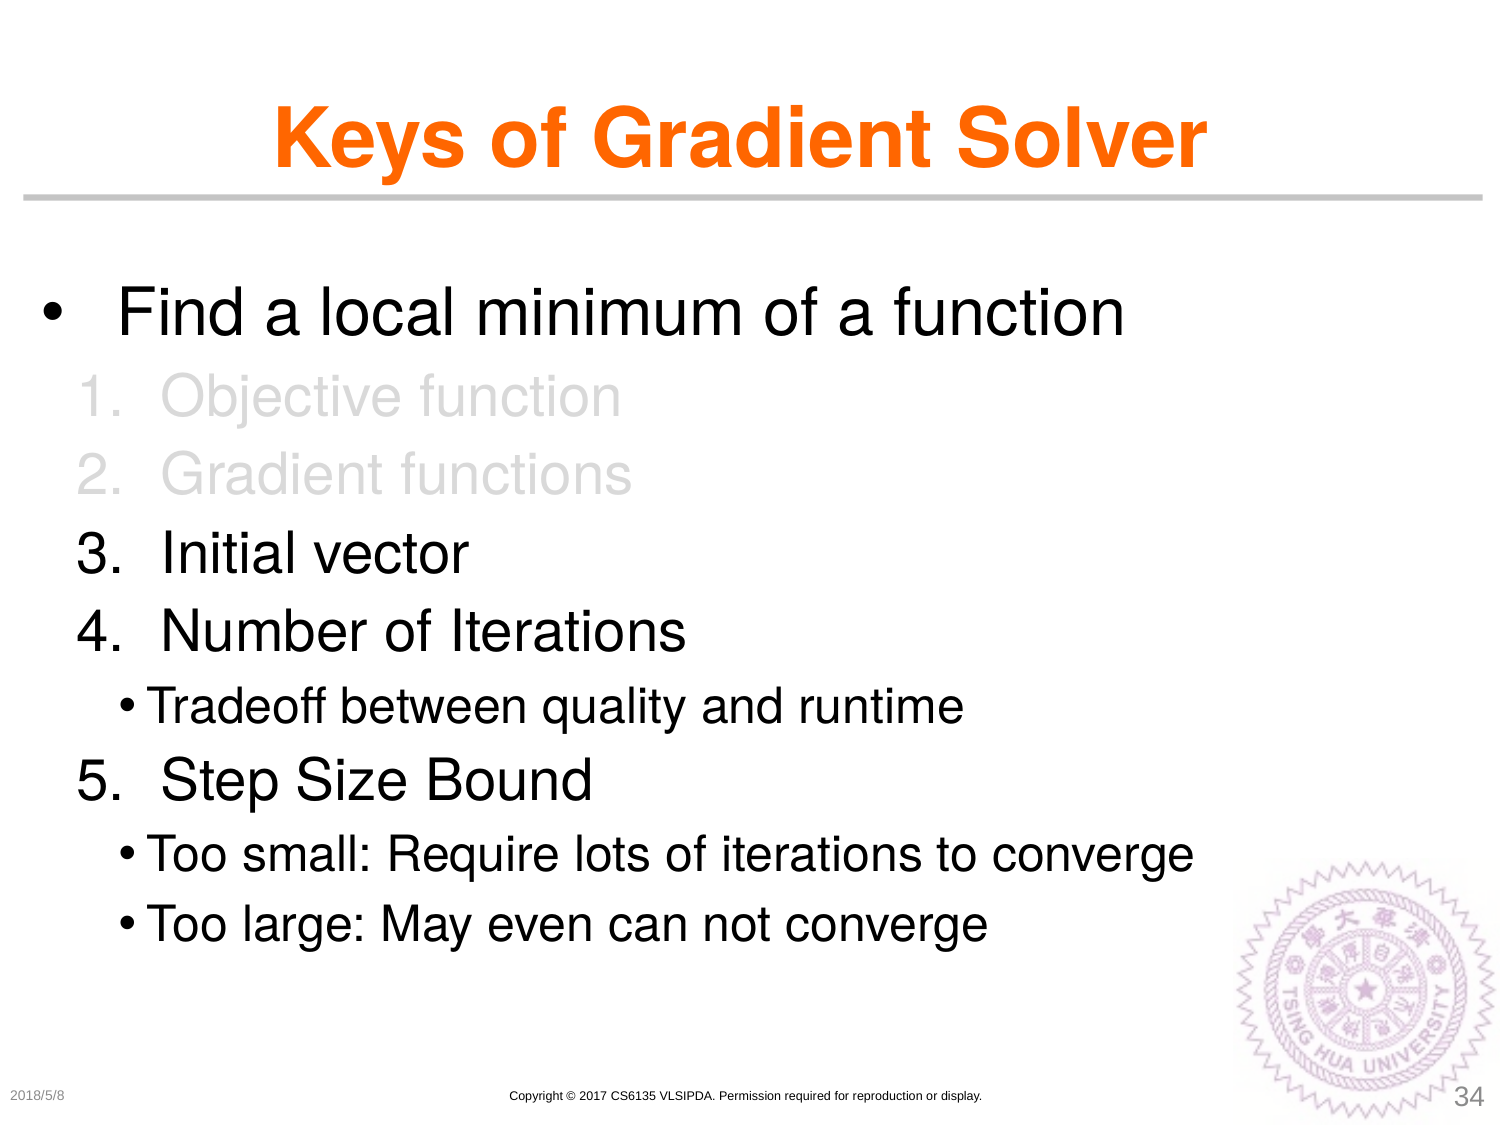

# Keys of Gradient Solver
Find a local minimum of a function
Objective function
Gradient functions
Initial vector
Number of Iterations
Tradeoff between quality and runtime
Step Size Bound
Too small: Require lots of iterations to converge
Too large: May even can not converge

Copyright © 2017 CS6135 VLSIPDA. Permission required for reproduction or display.
2018/5/8
34